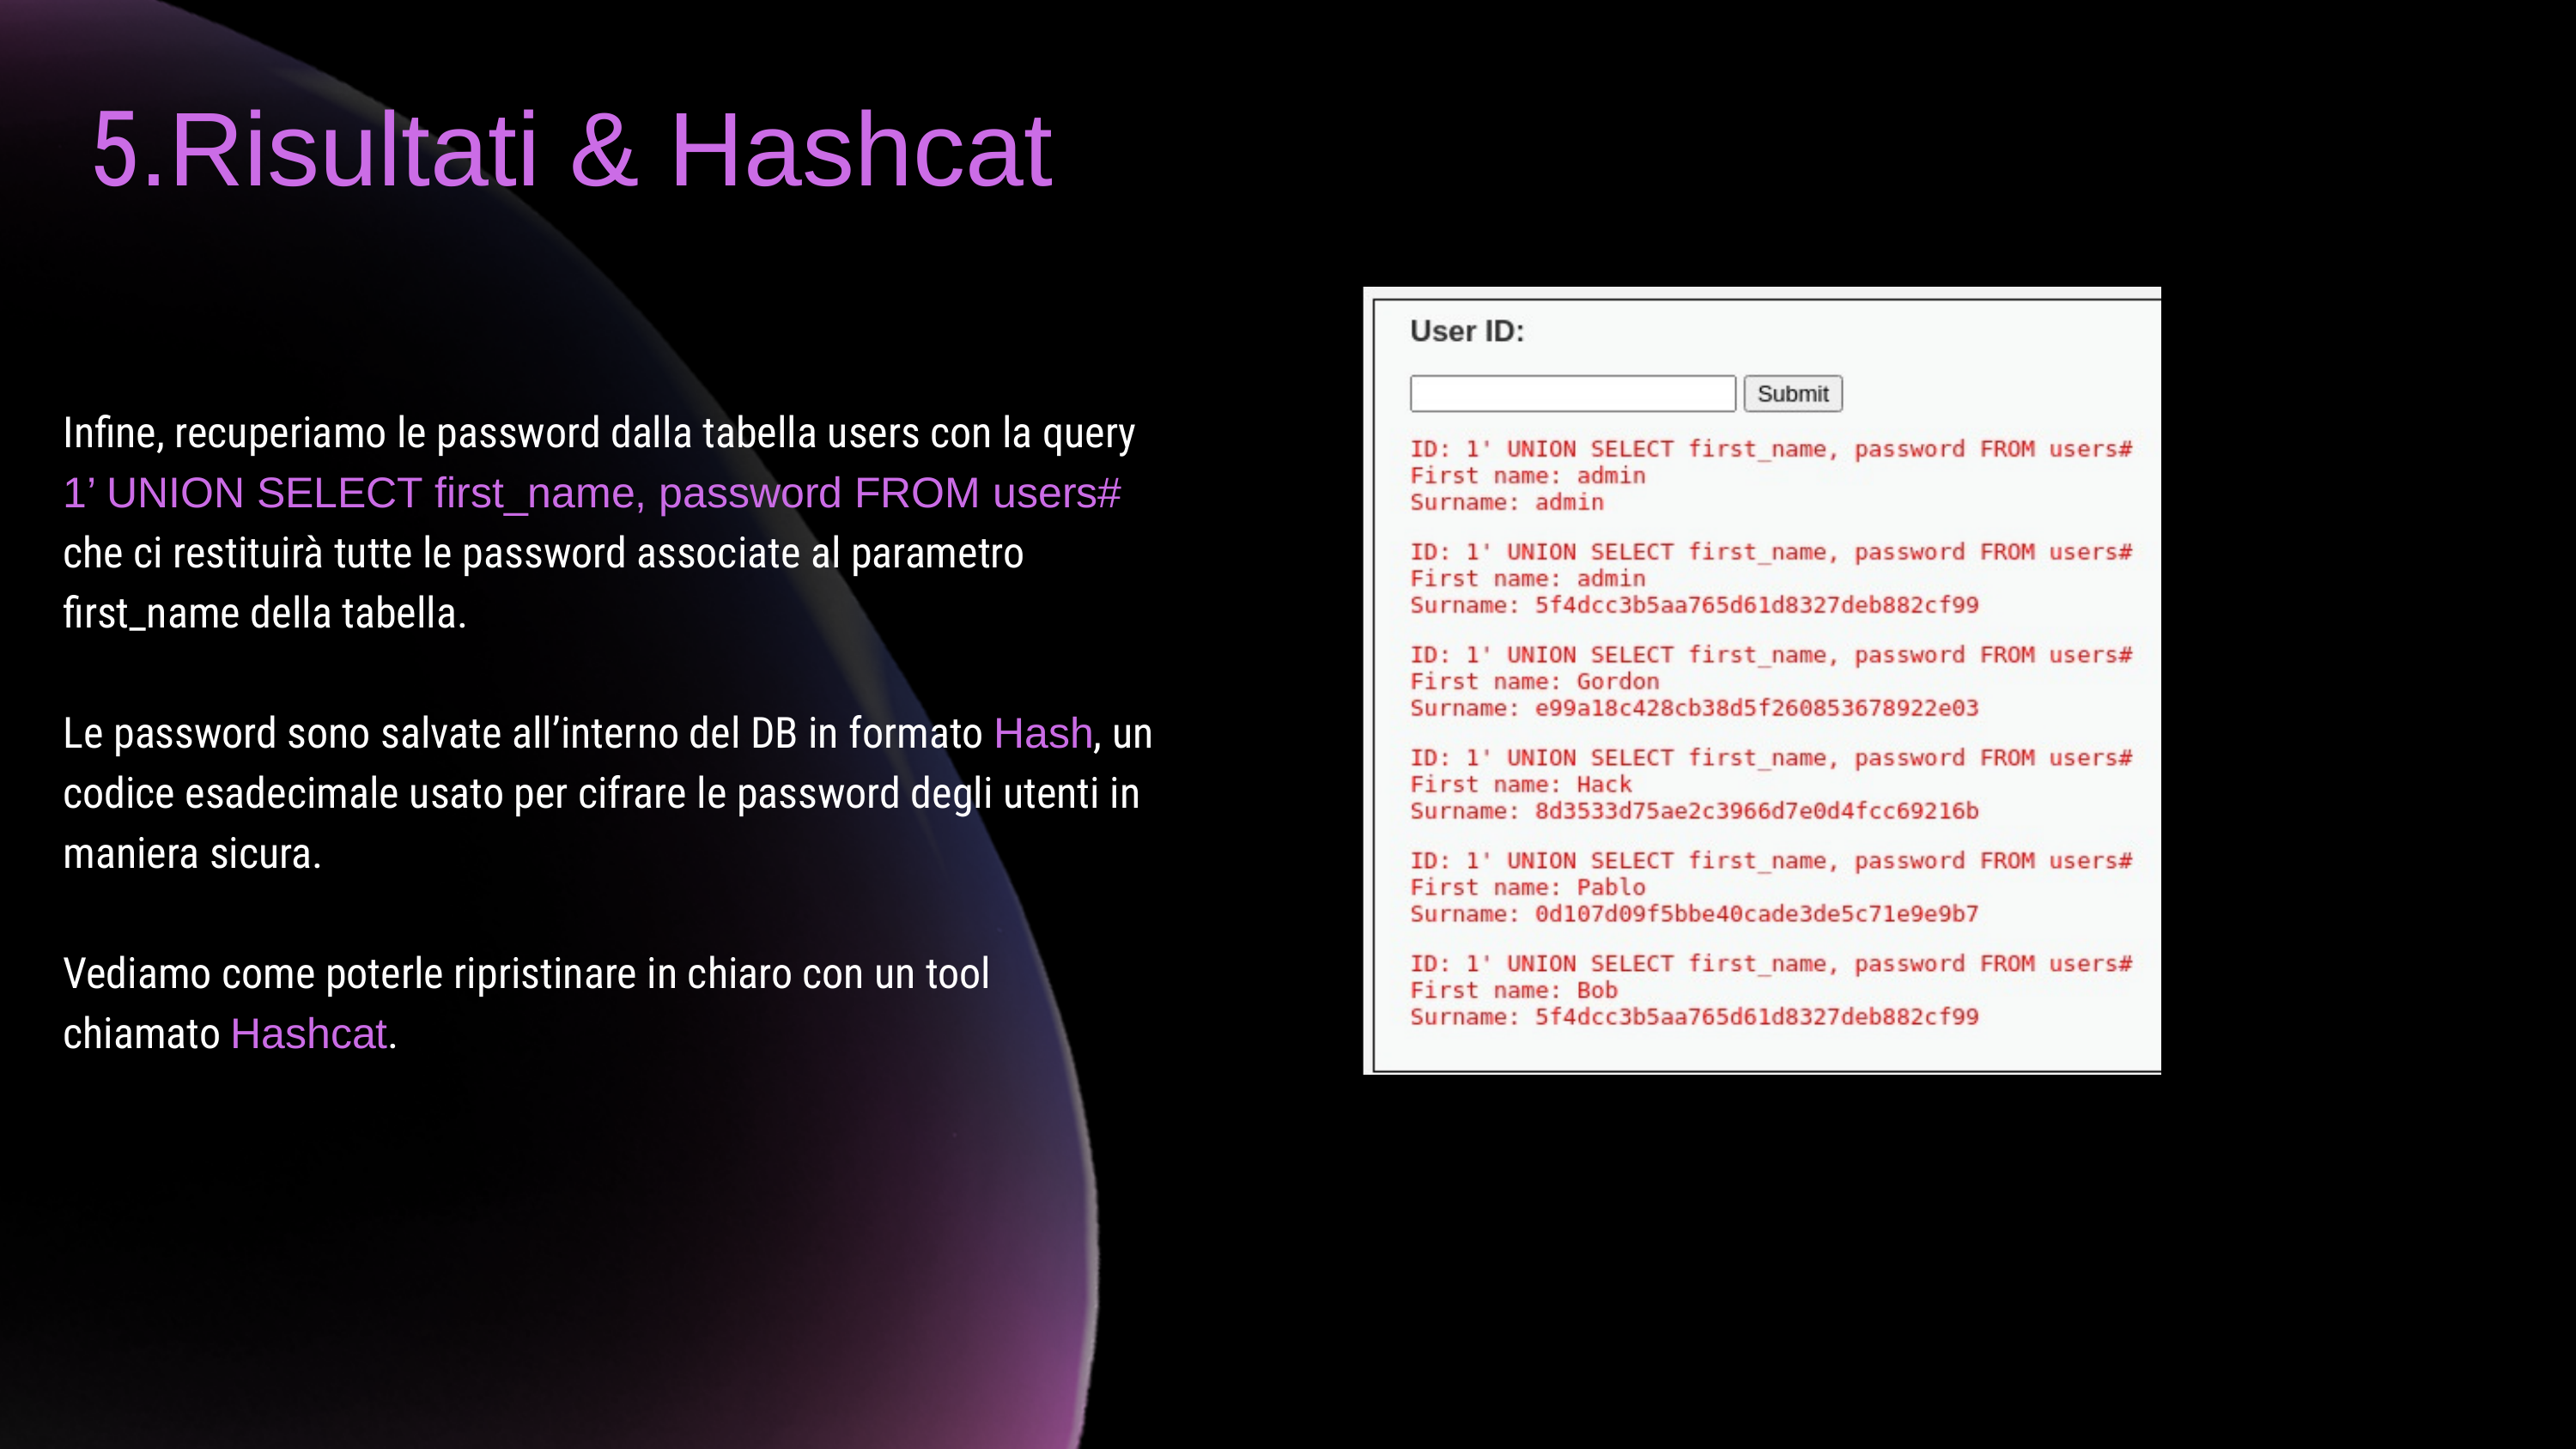

5.Risultati & Hashcat

Infine, recuperiamo le password dalla tabella users con la query 1’ UNION SELECT first_name, password FROM users#  che ci restituirà tutte le password associate al parametro first_name della tabella.

Le password sono salvate all’interno del DB in formato Hash, un codice esadecimale usato per cifrare le password degli utenti in maniera sicura.

Vediamo come poterle ripristinare in chiaro con un tool chiamato Hashcat.